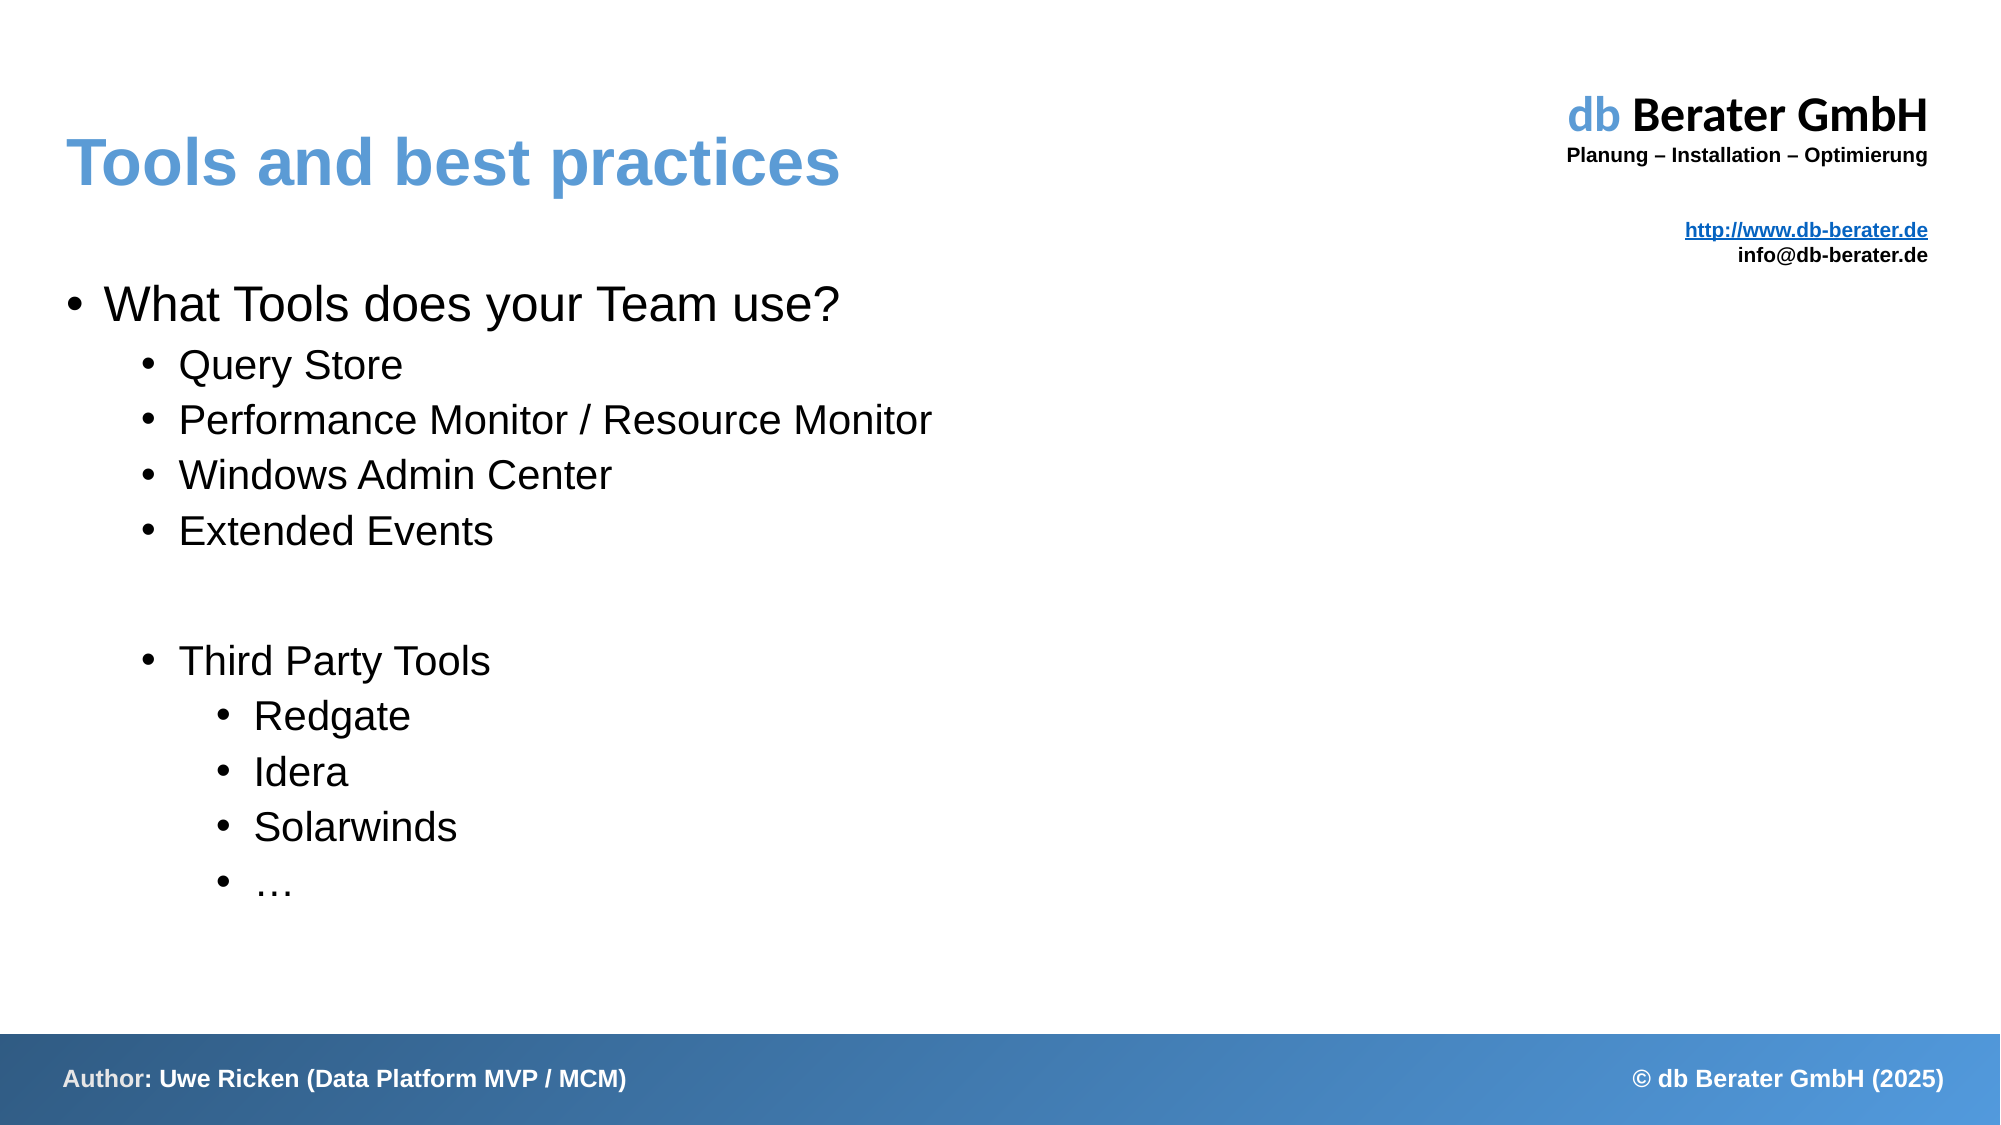

# Tools and best practices
What Tools does your Team use?
Query Store
Performance Monitor / Resource Monitor
Windows Admin Center
Extended Events

Third Party Tools
Redgate
Idera
Solarwinds
…